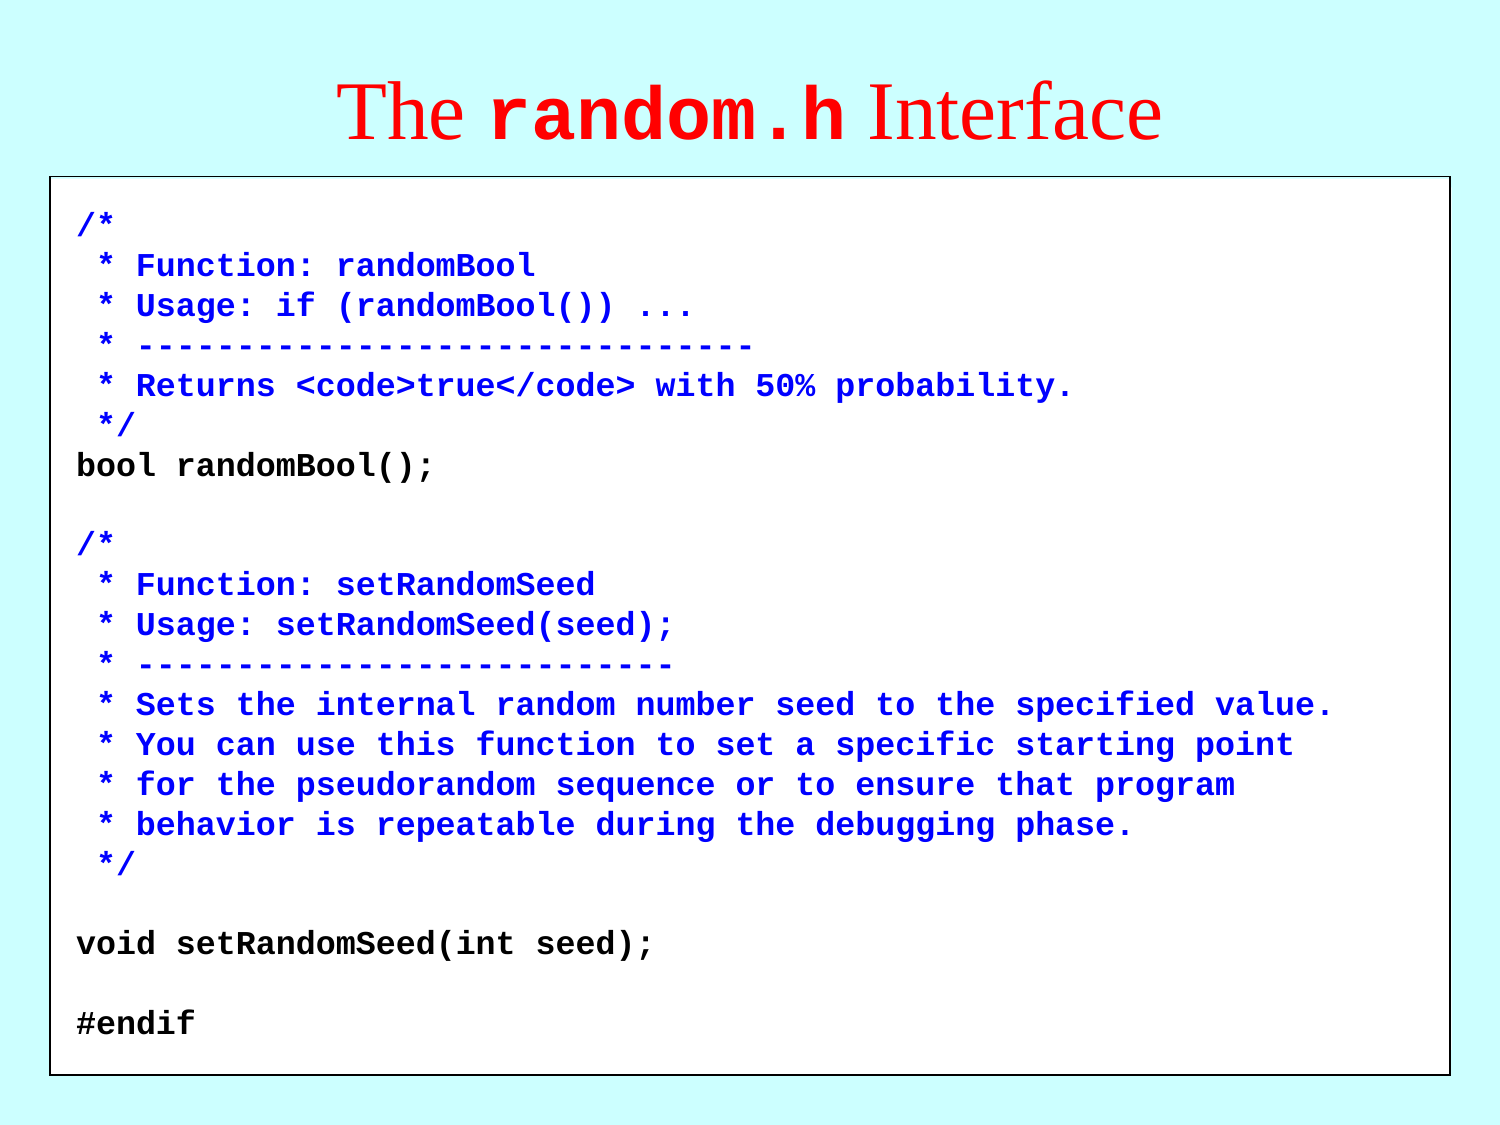

# The random.h Interface

/*
 * Function: randomBool
 * Usage: if (randomBool()) ...
 * -------------------------------
 * Returns <code>true</code> with 50% probability.
 */
bool randomBool();

/*
 * Function: setRandomSeed
 * Usage: setRandomSeed(seed);
 * ---------------------------
 * Sets the internal random number seed to the specified value.
 * You can use this function to set a specific starting point
 * for the pseudorandom sequence or to ensure that program
 * behavior is repeatable during the debugging phase.
 */

void setRandomSeed(int seed);

#endif
/*
 * Function: randomReal
 * Usage: double d = randomReal(low, high);
 * ----------------------------------------
 * Returns a random number in the half-open interval [low, high).
 * A half-open interval includes the first endpoint but not the
 * second.
 */

double randomReal(double low, double high);

/*
 * Function: randomChance
 * Usage: if (randomChance(p)) ...
 * -------------------------------
 * Returns true with the probability indicated by p.  The
 * argument p must be a floating-point number between 0 (never)
 * and 1 (always).
 */

bool randomChance(double p);